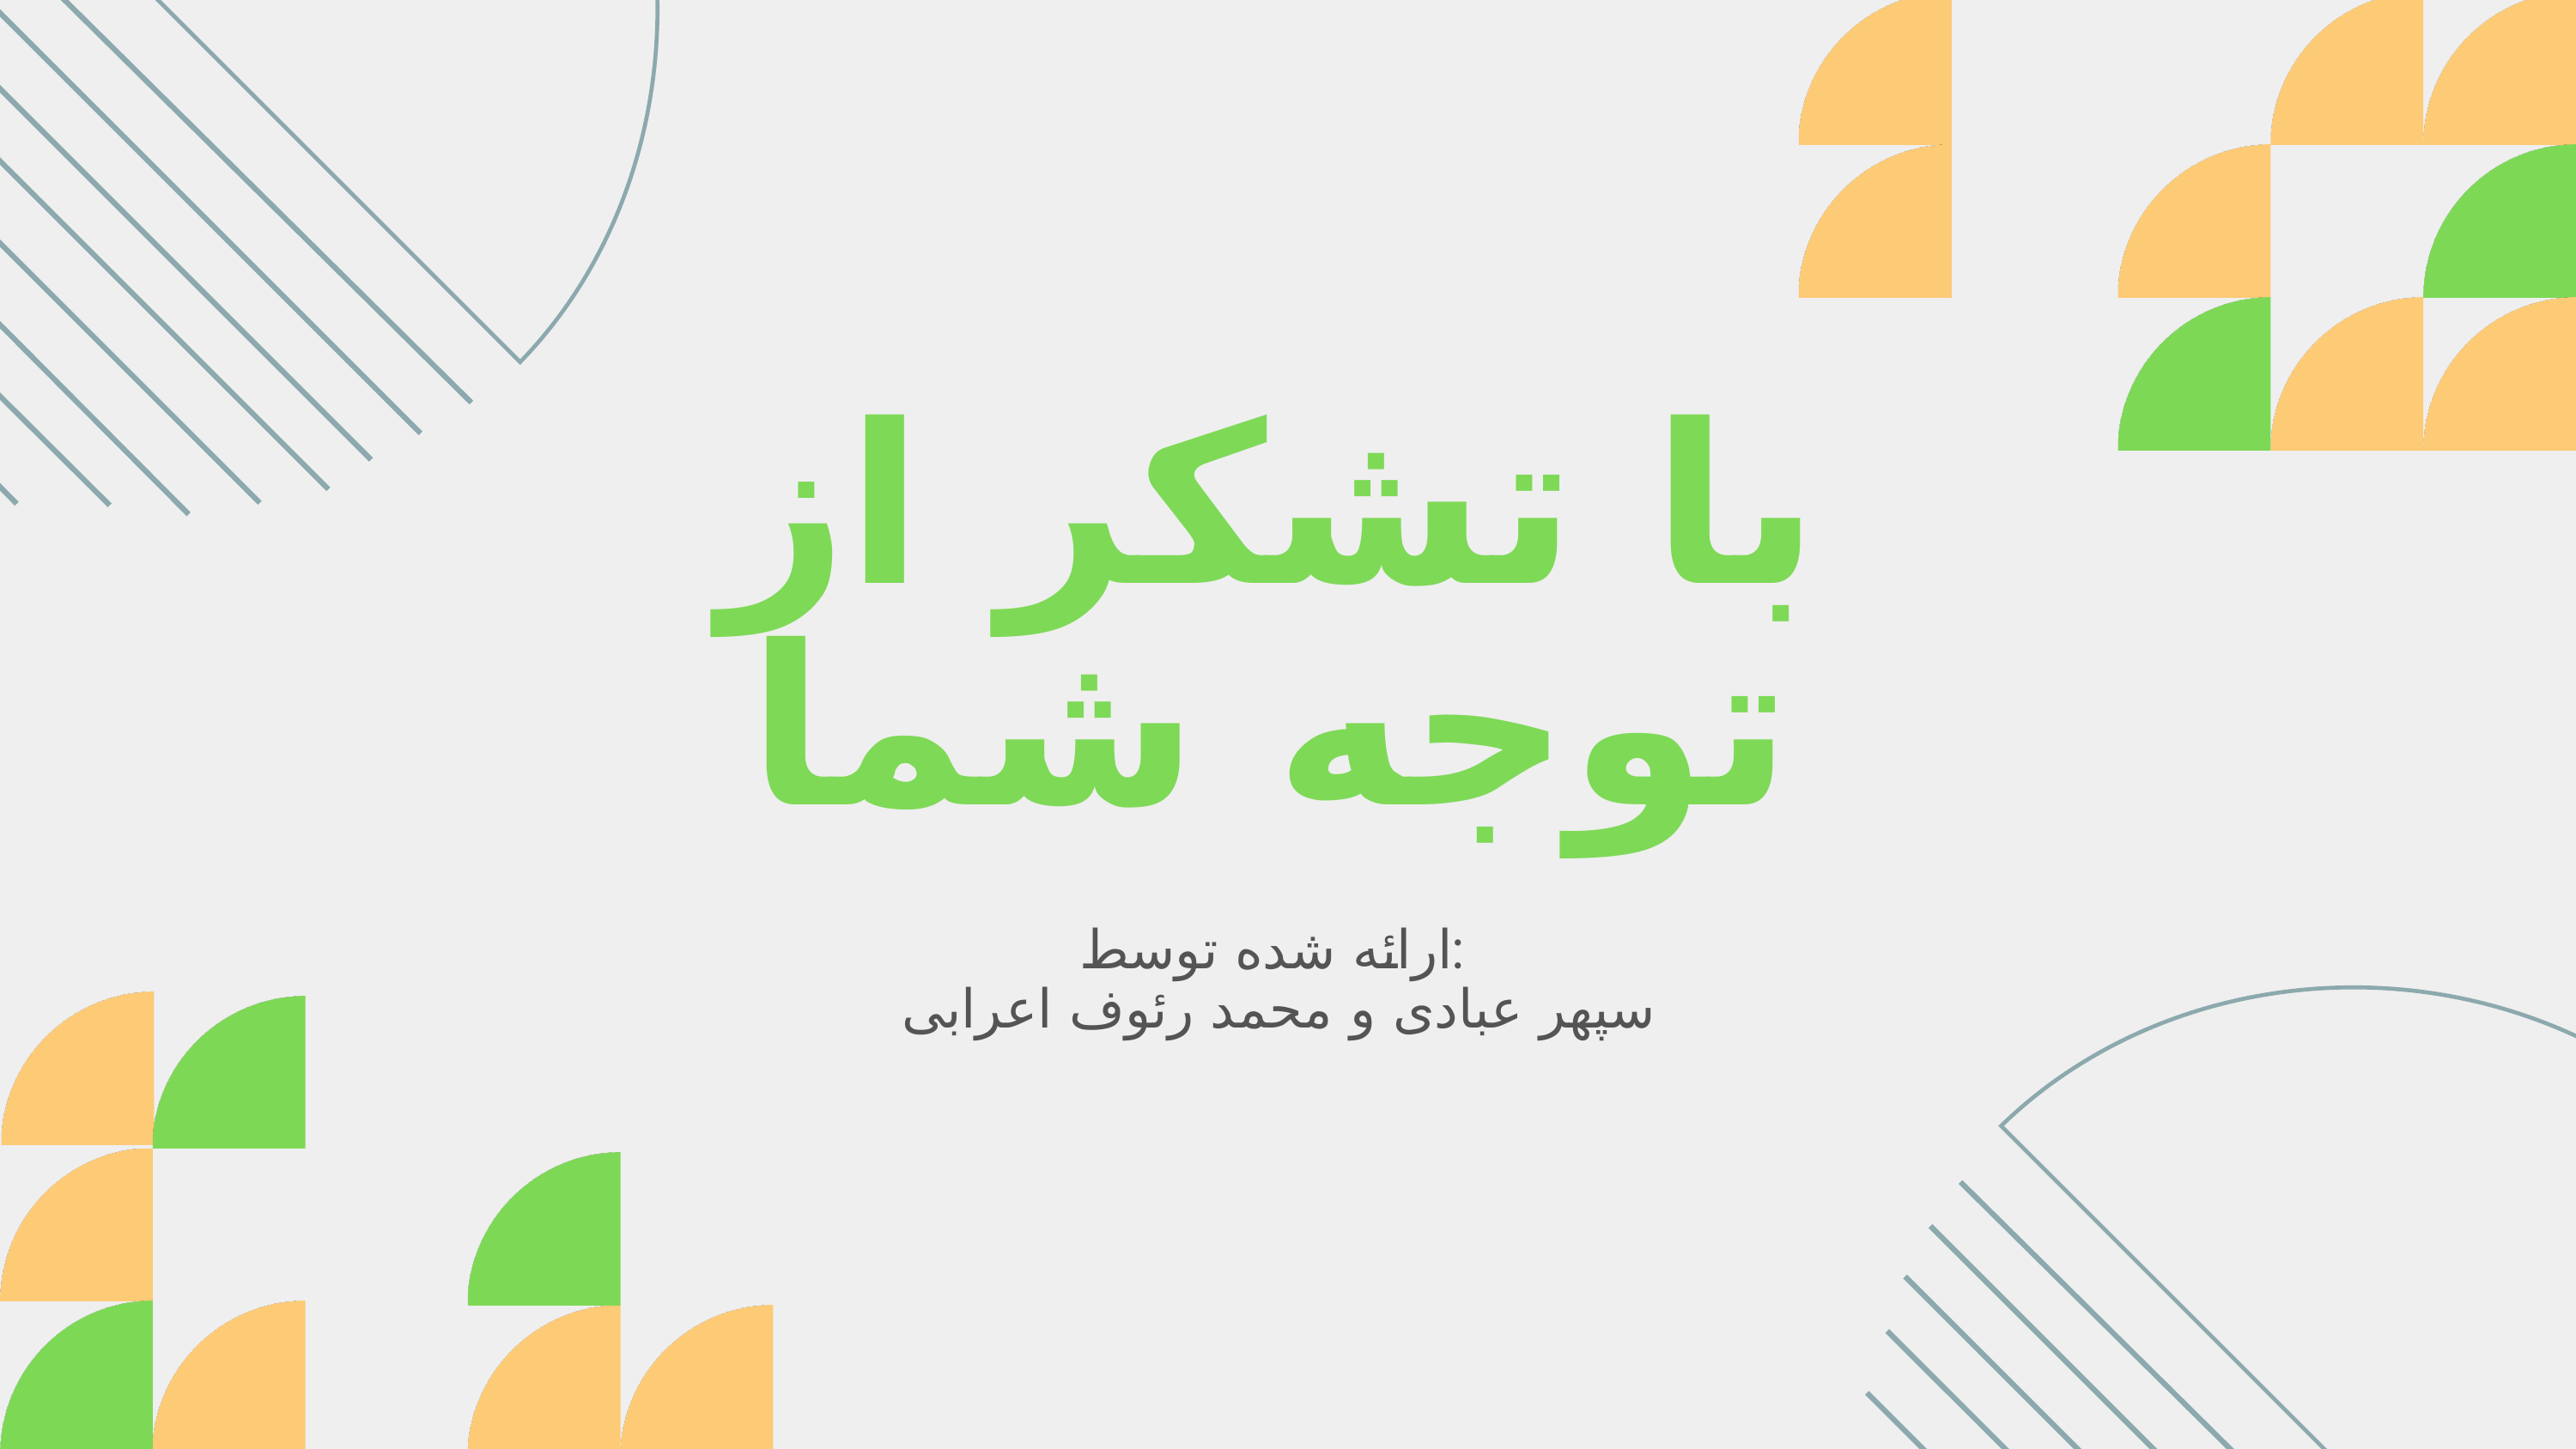

با تشکر از توجه شما

ارائه شده توسط:
سپهر عبادی و محمد رئوف اعرابی